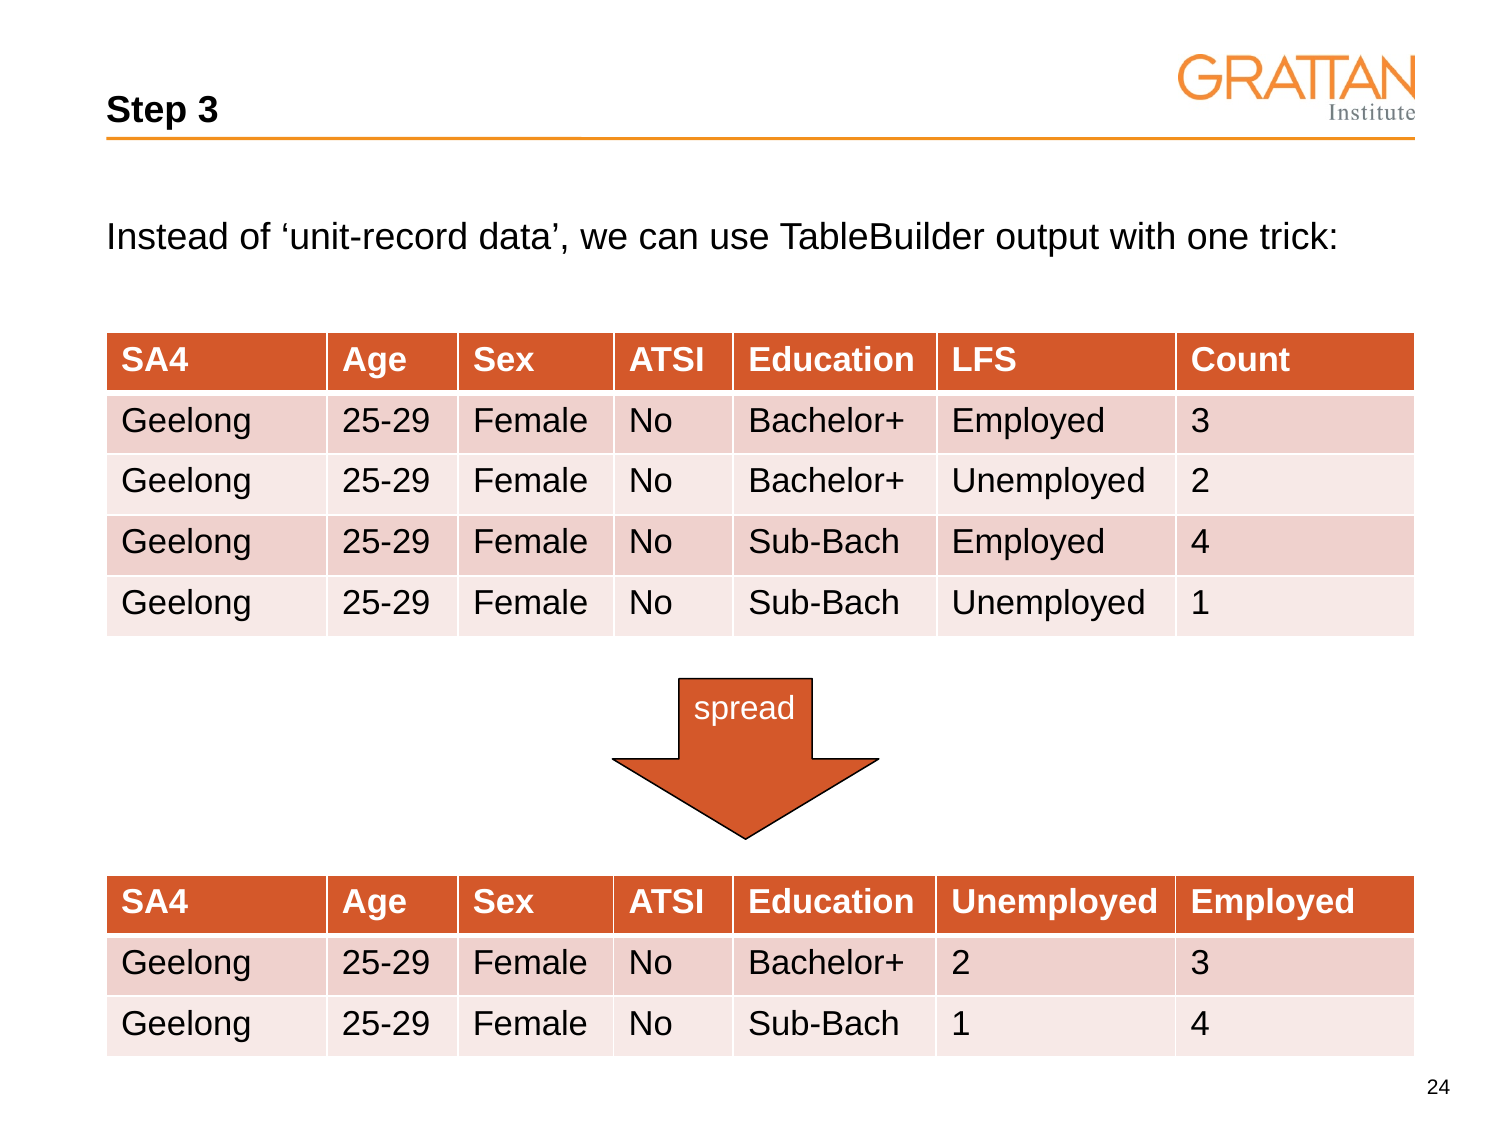

# Step 3
Instead of ‘unit-record data’, we can use TableBuilder output with one trick:

| SA4 | Age | Sex | ATSI | Education | LFS | Count |
| --- | --- | --- | --- | --- | --- | --- |
| Geelong | 25-29 | Female | No | Bachelor+ | Employed | 3 |
| Geelong | 25-29 | Female | No | Bachelor+ | Unemployed | 2 |
| Geelong | 25-29 | Female | No | Sub-Bach | Employed | 4 |
| Geelong | 25-29 | Female | No | Sub-Bach | Unemployed | 1 |
spread
| SA4 | Age | Sex | ATSI | Education | Unemployed | Employed |
| --- | --- | --- | --- | --- | --- | --- |
| Geelong | 25-29 | Female | No | Bachelor+ | 2 | 3 |
| Geelong | 25-29 | Female | No | Sub-Bach | 1 | 4 |